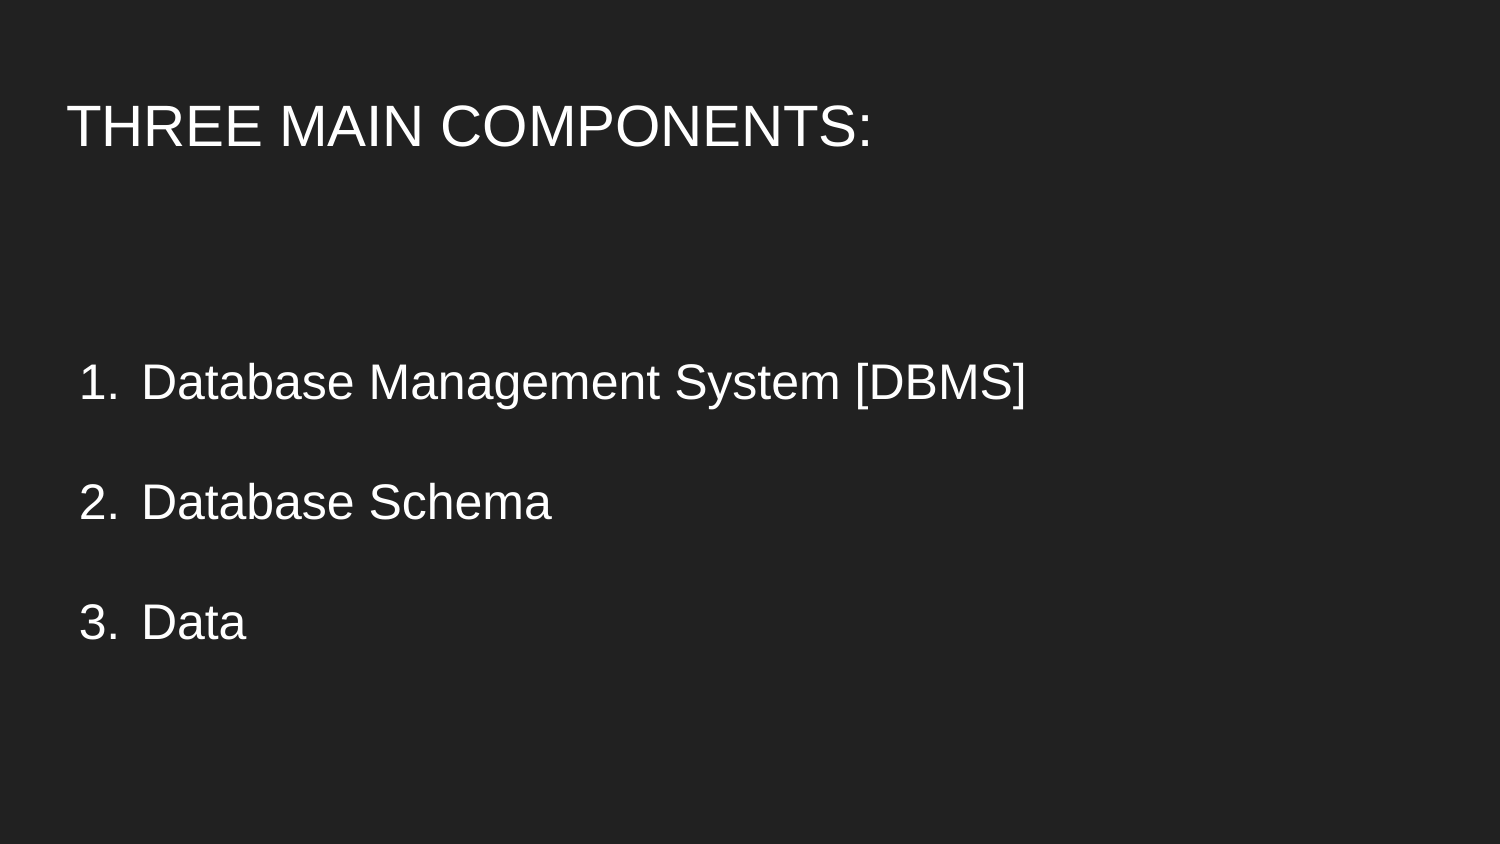

# THREE MAIN COMPONENTS:
Database Management System [DBMS]
Database Schema
Data